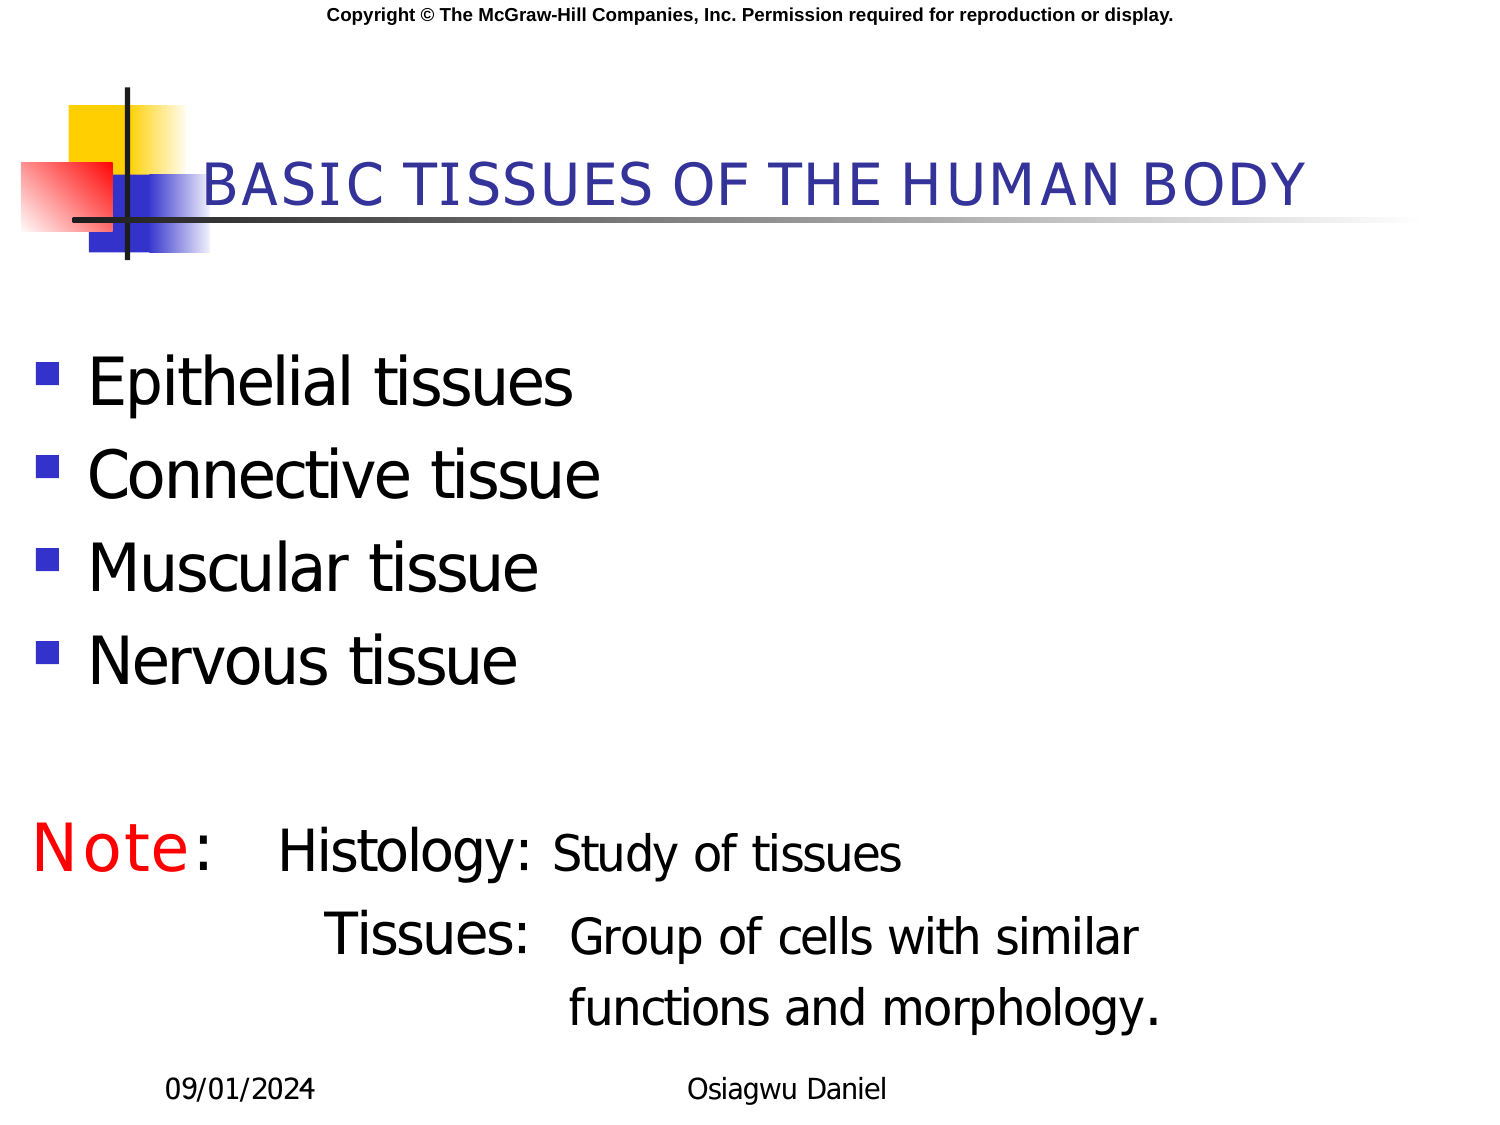

# BASIC TISSUES OF THE HUMAN BODY
Epithelial tissues
Connective tissue
Muscular tissue
Nervous tissue

Note:   Histology: Study of tissues
                Tissues:  Group of cells with similar 		         	                         functions and morphology.

09/01/2024
Osiagwu Daniel